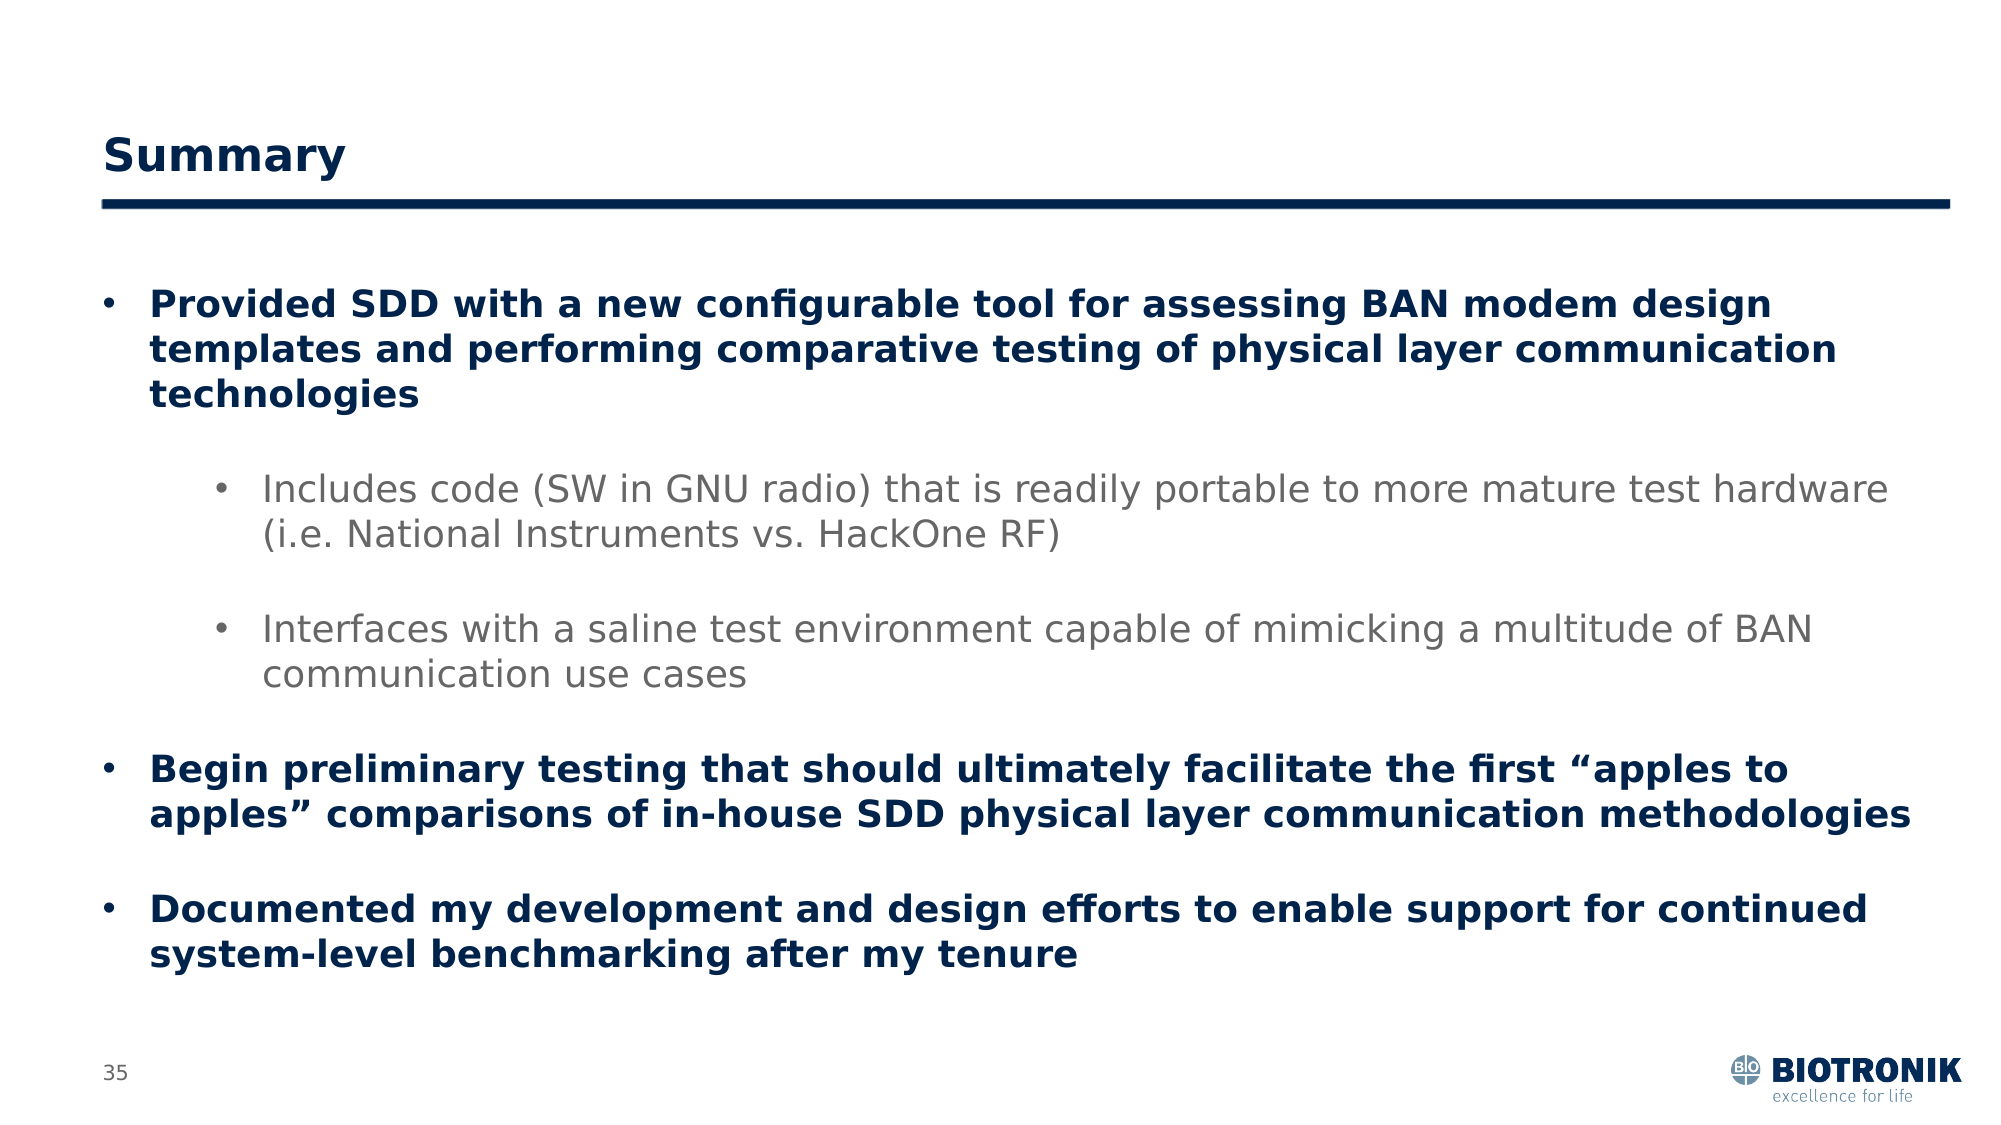

# Summary
Provided SDD with a new configurable tool for assessing BAN modem design templates and performing comparative testing of physical layer communication technologies
Includes code (SW in GNU radio) that is readily portable to more mature test hardware (i.e. National Instruments vs. HackOne RF)
Interfaces with a saline test environment capable of mimicking a multitude of BAN communication use cases
Begin preliminary testing that should ultimately facilitate the first “apples to apples” comparisons of in-house SDD physical layer communication methodologies
Documented my development and design efforts to enable support for continued system-level benchmarking after my tenure

35